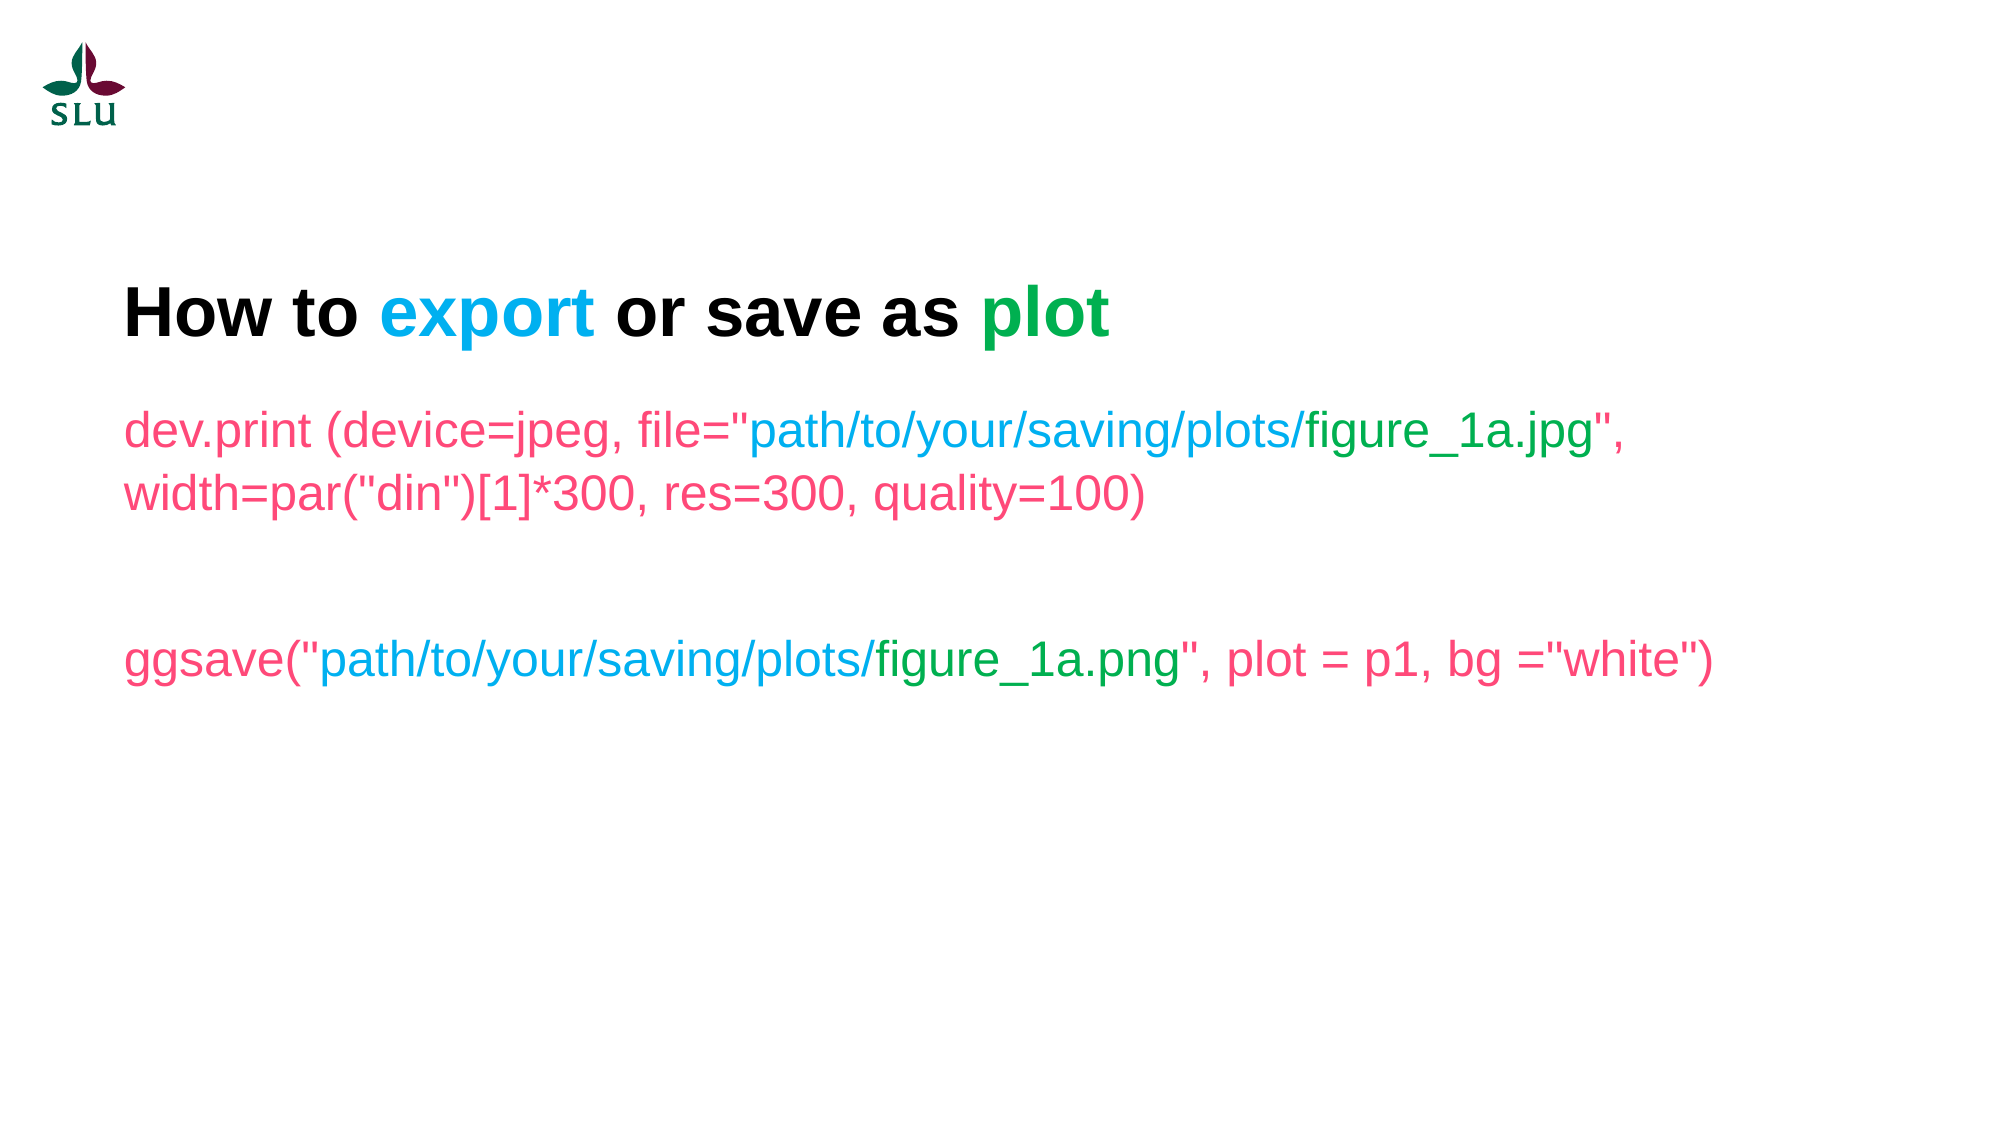

# How to export or save as plot
dev.print (device=jpeg, file="path/to/your/saving/plots/figure_1a.jpg", width=par("din")[1]*300, res=300, quality=100)

ggsave("path/to/your/saving/plots/figure_1a.png", plot = p1, bg ="white")